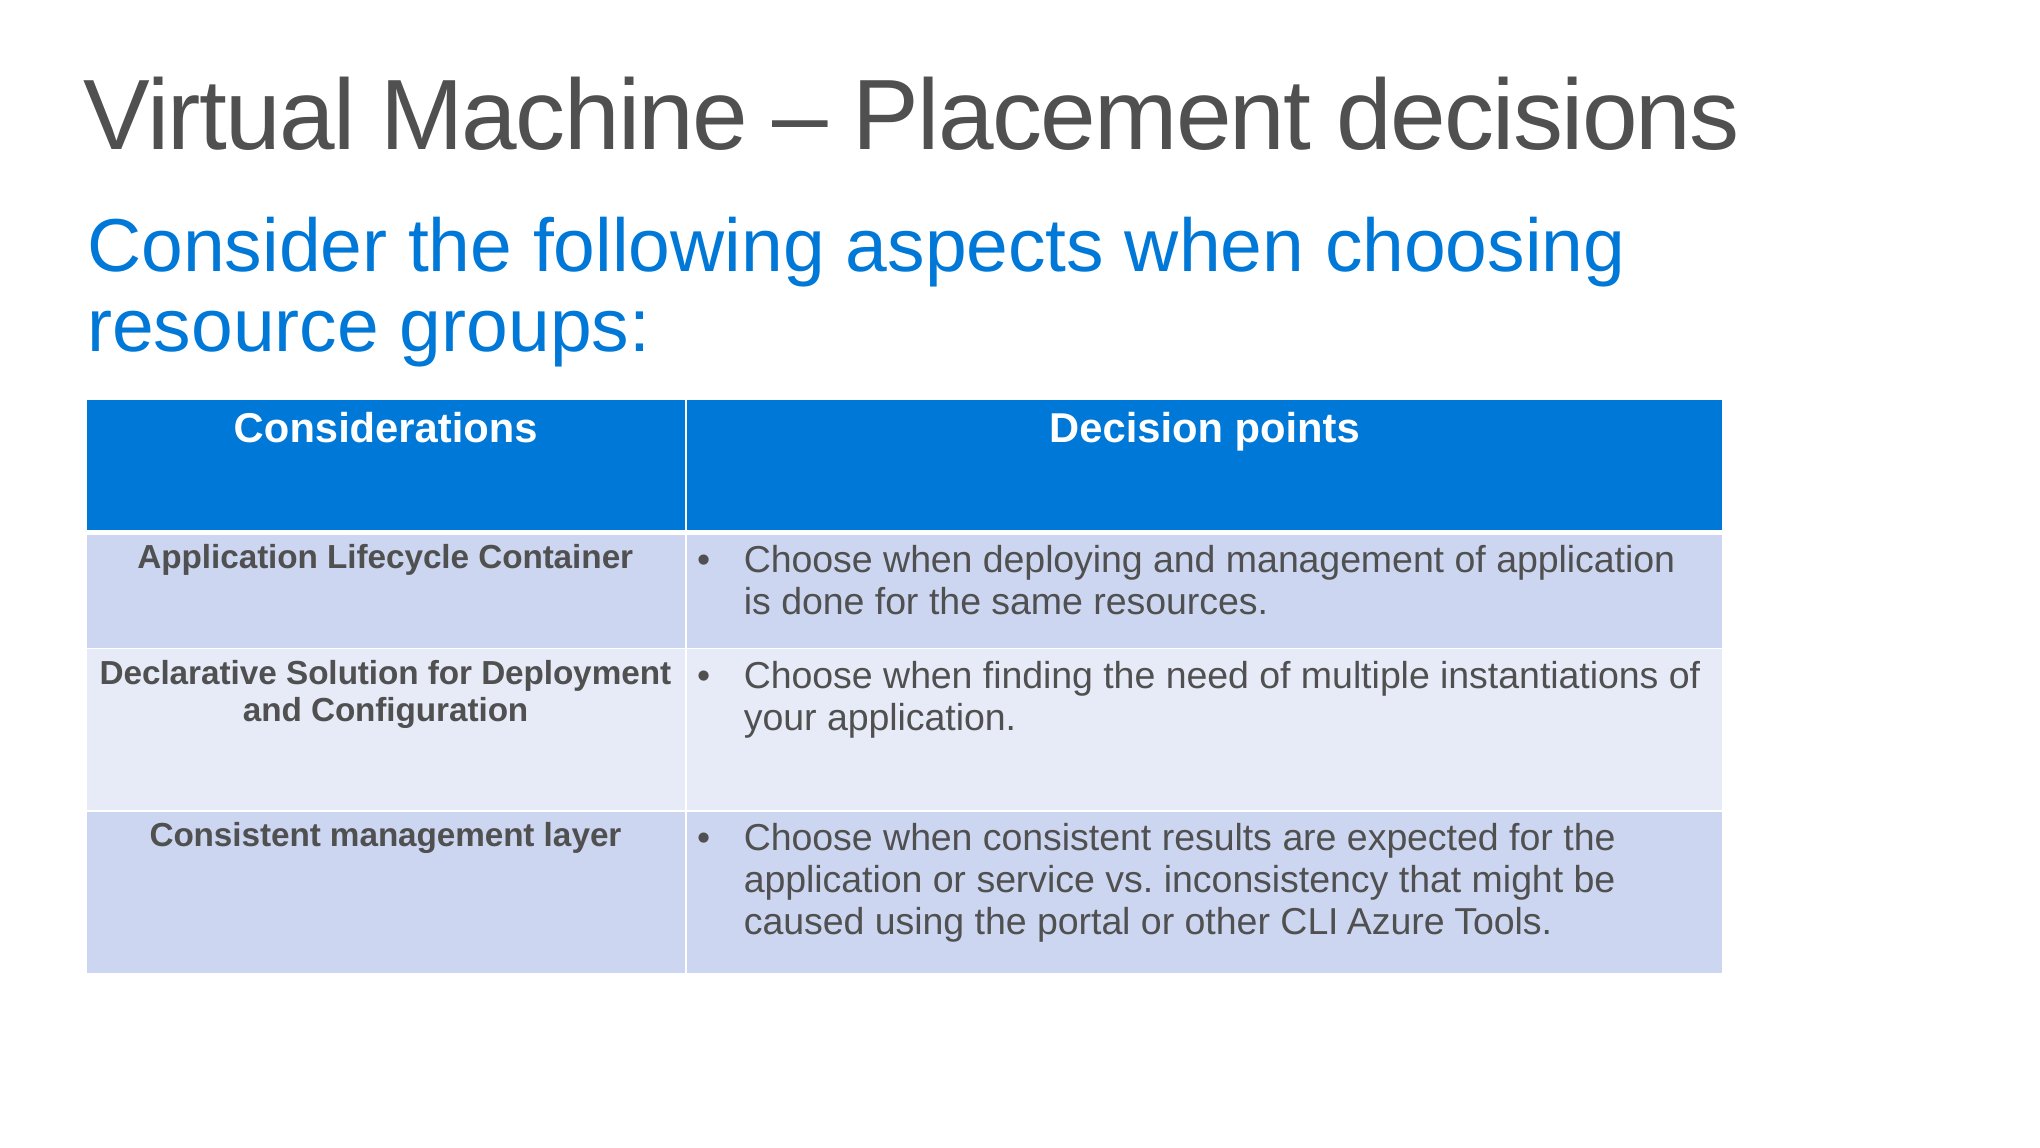

Virtual Machine – Placement decisions
Consider the following aspects when choosing
resource groups:
| Considerations | Decision points |
| --- | --- |
| Application Lifecycle Container | Choose when deploying and management of application is done for the same resources. |
| Declarative Solution for Deployment and Configuration | Choose when finding the need of multiple instantiations of your application. |
| Consistent management layer | Choose when consistent results are expected for the application or service vs. inconsistency that might be caused using the portal or other CLI Azure Tools. |